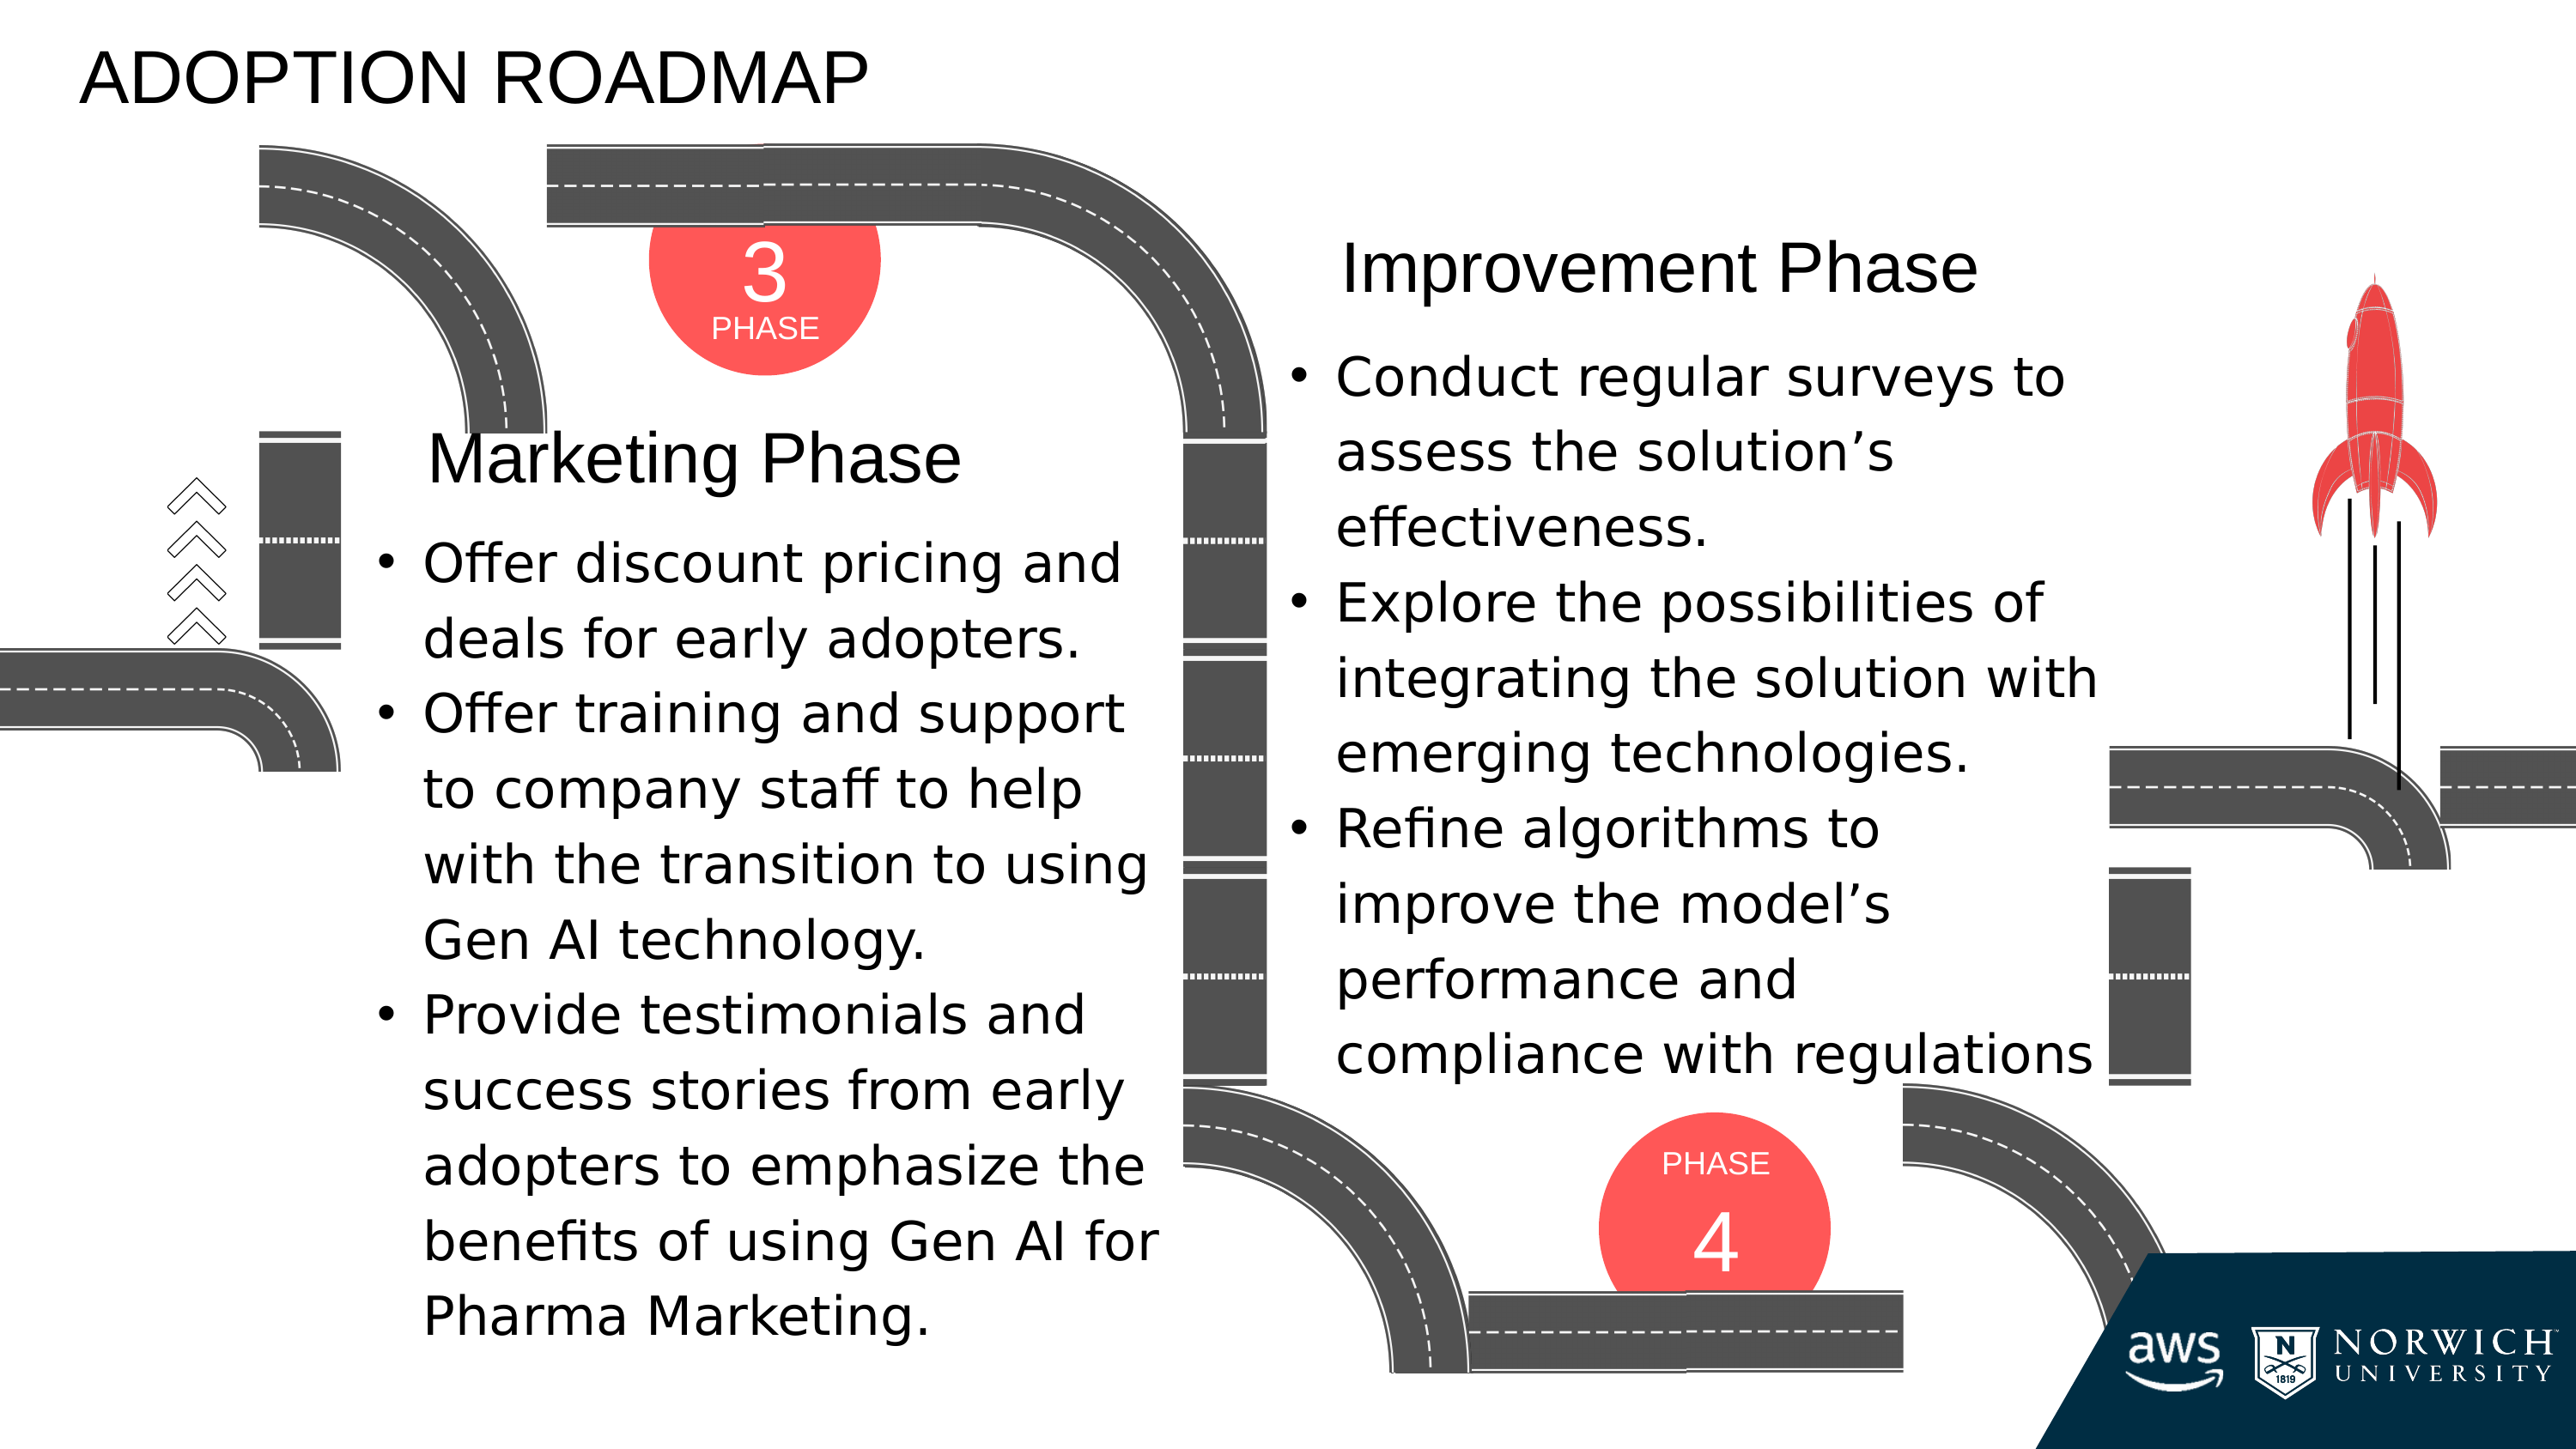

ADOPTION ROADMAP

3
PHASE

Improvement Phase

Conduct regular surveys to assess the solution’s effectiveness.
Explore the possibilities of integrating the solution with emerging technologies.
Refine algorithms to improve the model’s performance and compliance with regulations
Marketing Phase

Offer discount pricing and deals for early adopters.
Offer training and support to company staff to help with the transition to using Gen AI technology.
Provide testimonials and success stories from early adopters to emphasize the benefits of using Gen AI for Pharma Marketing.

PHASE
4